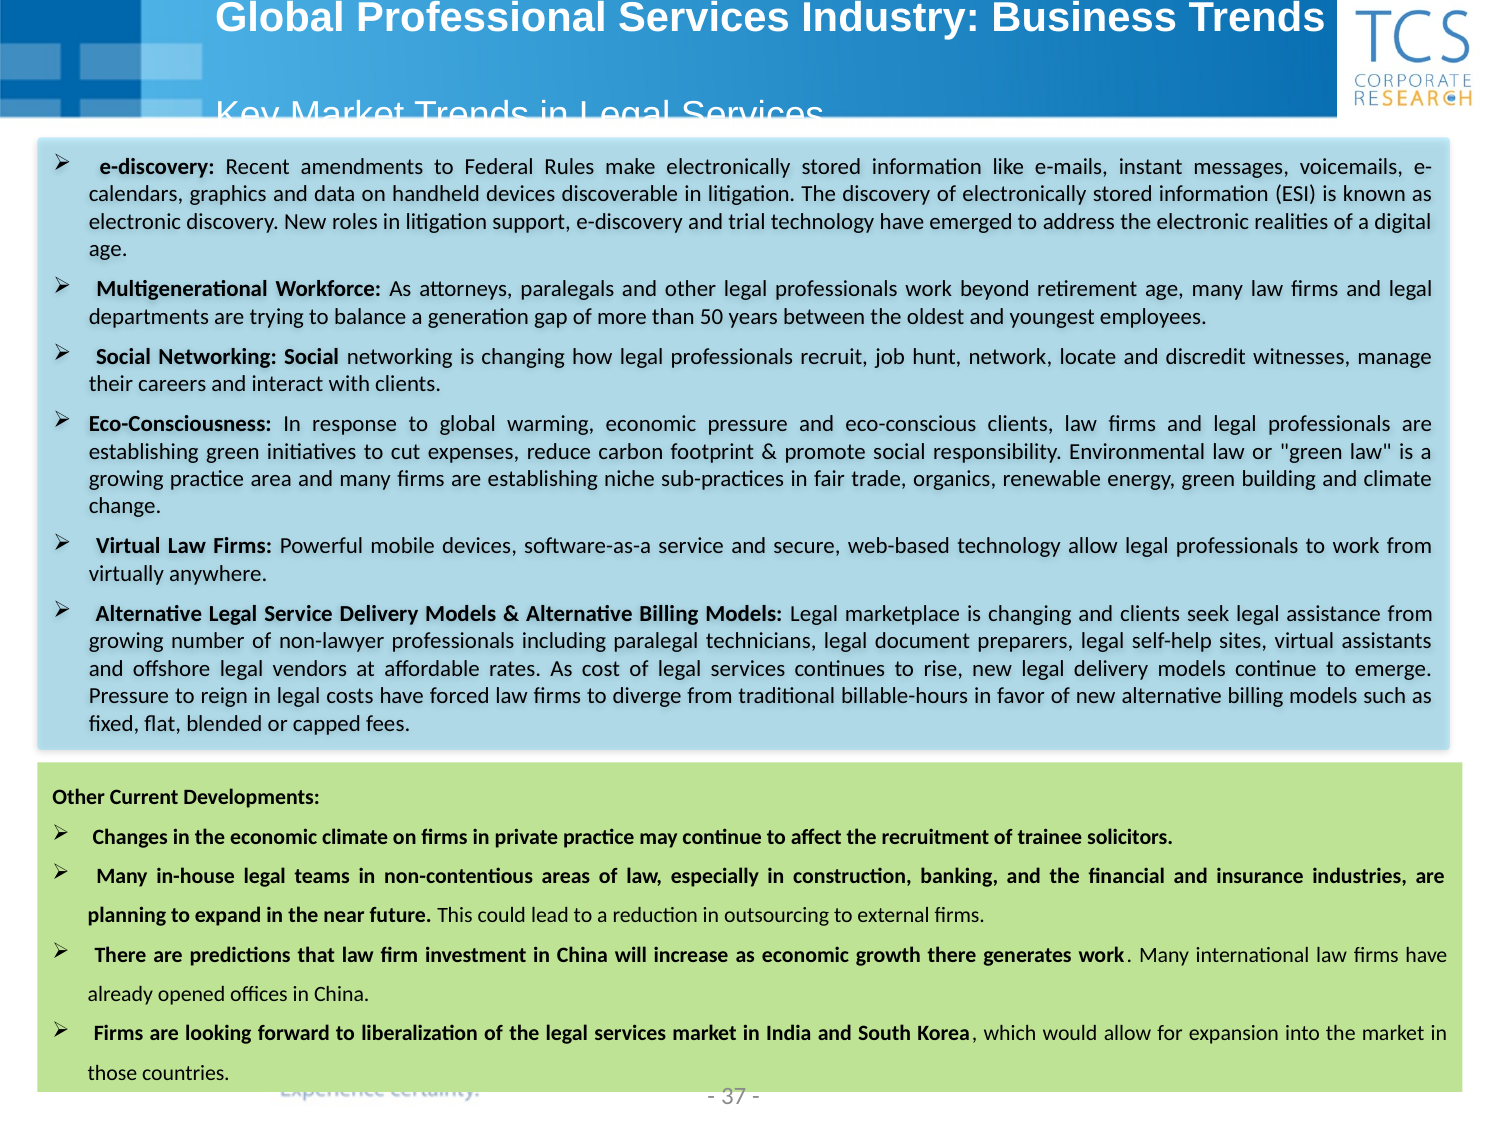

# Global Professional Services Industry: Business Trends Key Market Trends in Legal Services
 e-discovery: Recent amendments to Federal Rules make electronically stored information like e-mails, instant messages, voicemails, e-calendars, graphics and data on handheld devices discoverable in litigation. The discovery of electronically stored information (ESI) is known as electronic discovery. New roles in litigation support, e-discovery and trial technology have emerged to address the electronic realities of a digital age.
 Multigenerational Workforce: As attorneys, paralegals and other legal professionals work beyond retirement age, many law firms and legal departments are trying to balance a generation gap of more than 50 years between the oldest and youngest employees.
 Social Networking: Social networking is changing how legal professionals recruit, job hunt, network, locate and discredit witnesses, manage their careers and interact with clients.
Eco-Consciousness: In response to global warming, economic pressure and eco-conscious clients, law firms and legal professionals are establishing green initiatives to cut expenses, reduce carbon footprint & promote social responsibility. Environmental law or "green law" is a growing practice area and many firms are establishing niche sub-practices in fair trade, organics, renewable energy, green building and climate change.
 Virtual Law Firms: Powerful mobile devices, software-as-a service and secure, web-based technology allow legal professionals to work from virtually anywhere.
 Alternative Legal Service Delivery Models & Alternative Billing Models: Legal marketplace is changing and clients seek legal assistance from growing number of non-lawyer professionals including paralegal technicians, legal document preparers, legal self-help sites, virtual assistants and offshore legal vendors at affordable rates. As cost of legal services continues to rise, new legal delivery models continue to emerge. Pressure to reign in legal costs have forced law firms to diverge from traditional billable-hours in favor of new alternative billing models such as fixed, flat, blended or capped fees.
Other Current Developments:
 Changes in the economic climate on firms in private practice may continue to affect the recruitment of trainee solicitors.
 Many in-house legal teams in non-contentious areas of law, especially in construction, banking, and the financial and insurance industries, are planning to expand in the near future. This could lead to a reduction in outsourcing to external firms.
 There are predictions that law firm investment in China will increase as economic growth there generates work. Many international law firms have already opened offices in China.
 Firms are looking forward to liberalization of the legal services market in India and South Korea, which would allow for expansion into the market in those countries.
- 37 -